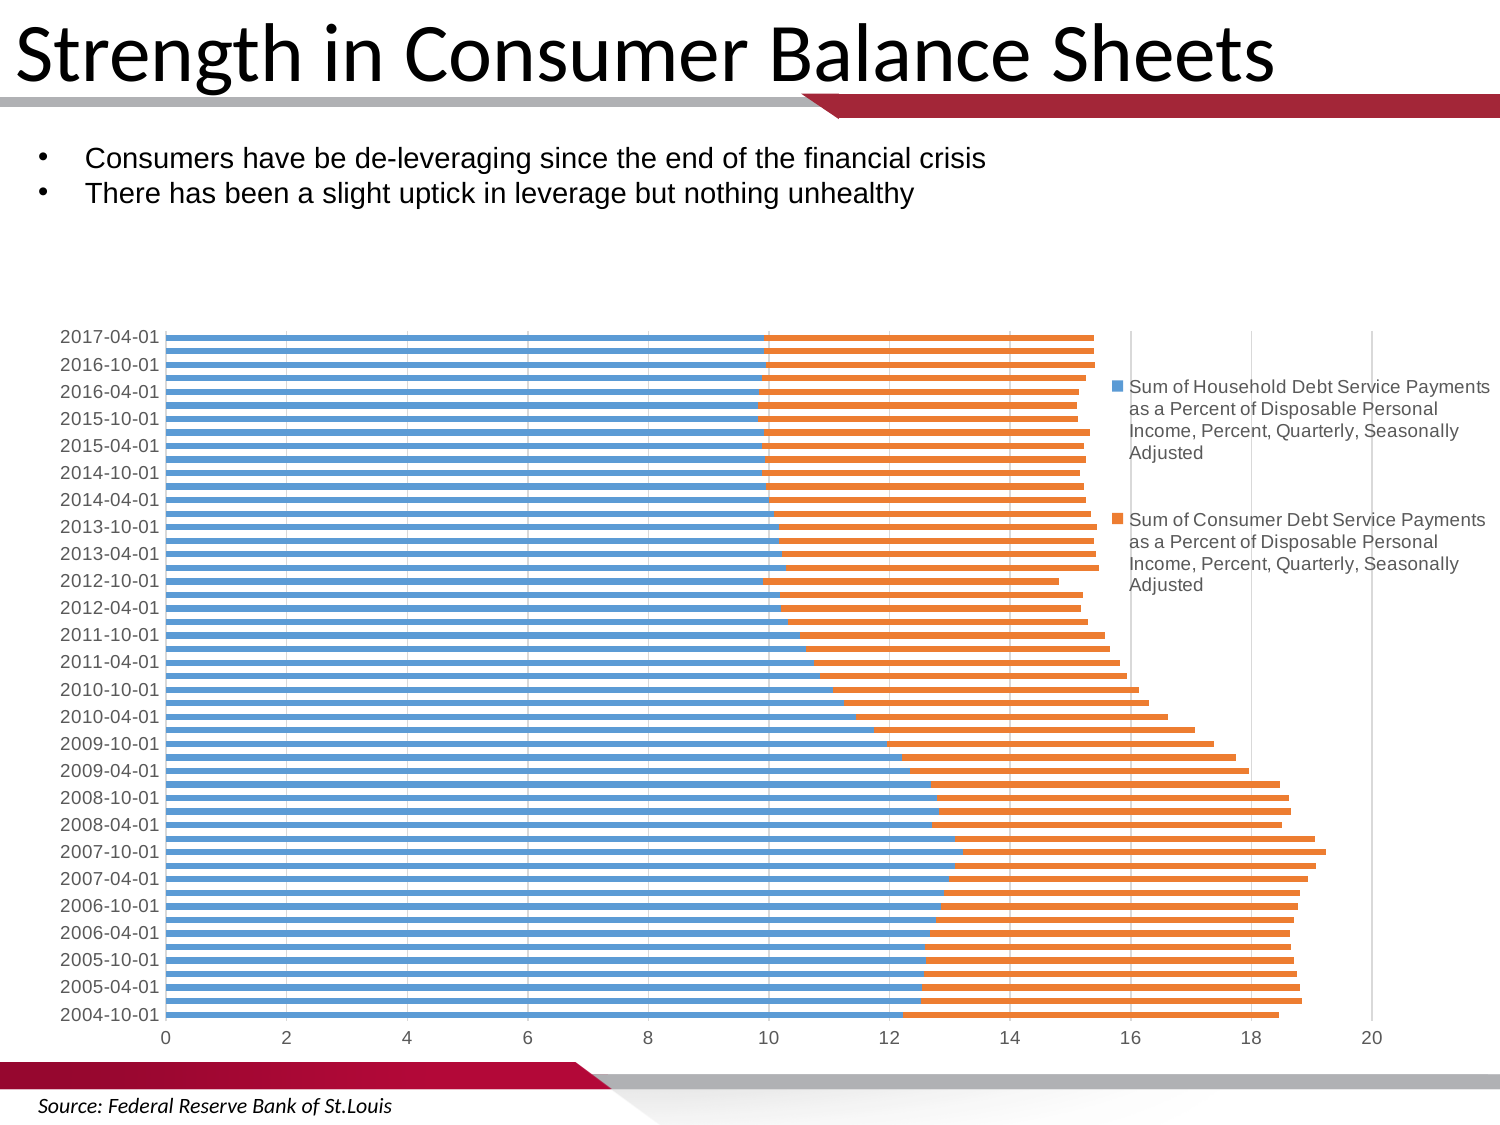

Strength in Consumer Balance Sheets

Consumers have be de-leveraging since the end of the financial crisis
There has been a slight uptick in leverage but nothing unhealthy

### Chart

| Category | Sum of Household Debt Service Payments as a Percent of Disposable Personal Income, Percent, Quarterly, Seasonally Adjusted | Sum of Consumer Debt Service Payments as a Percent of Disposable Personal Income, Percent, Quarterly, Seasonally Adjusted |
|---|---|---|
| 2004-10-01 | 12.22678 | 6.23386 |
| 2005-01-01 | 12.52813 | 6.30274 |
| 2005-04-01 | 12.54092 | 6.25872 |
| 2005-07-01 | 12.5708 | 6.17683 |
| 2005-10-01 | 12.59766 | 6.10821 |
| 2006-01-01 | 12.58056 | 6.07257 |
| 2006-04-01 | 12.67195 | 5.97457 |
| 2006-07-01 | 12.77292 | 5.9285 |
| 2006-10-01 | 12.85535 | 5.91448 |
| 2007-01-01 | 12.89663 | 5.9118 |
| 2007-04-01 | 12.98594 | 5.94733 |
| 2007-07-01 | 13.08586 | 5.97725 |
| 2007-10-01 | 13.22221 | 6.00795 |
| 2008-01-01 | 13.08328 | 5.97472 |
| 2008-04-01 | 12.70444 | 5.80376 |
| 2008-07-01 | 12.8136 | 5.84926 |
| 2008-10-01 | 12.78971 | 5.84065 |
| 2009-01-01 | 12.68991 | 5.78745 |
| 2009-04-01 | 12.34345 | 5.61235 |
| 2009-07-01 | 12.20354 | 5.54813 |
| 2009-10-01 | 11.96362 | 5.40865 |
| 2010-01-01 | 11.73892 | 5.3251 |
| 2010-04-01 | 11.43864 | 5.17336 |
| 2010-07-01 | 11.2381 | 5.06854 |
| 2010-10-01 | 11.0651 | 5.06274 |
| 2011-01-01 | 10.84077 | 5.09645 |
| 2011-04-01 | 10.74057 | 5.07438 |
| 2011-07-01 | 10.61647 | 5.03428 |
| 2011-10-01 | 10.52125 | 5.05016 |
| 2012-01-01 | 10.3058 | 4.98205 |
| 2012-04-01 | 10.1968 | 4.97598 |
| 2012-07-01 | 10.18982 | 5.01587 |
| 2012-10-01 | 9.89403 | 4.91841 |
| 2013-01-01 | 10.27537 | 5.1888 |
| 2013-04-01 | 10.20952 | 5.21201 |
| 2013-07-01 | 10.15897 | 5.22681 |
| 2013-10-01 | 10.17012 | 5.26055 |
| 2014-01-01 | 10.07941 | 5.25687 |
| 2014-04-01 | 10.00568 | 5.25703 |
| 2014-07-01 | 9.94942 | 5.2669 |
| 2014-10-01 | 9.88934 | 5.2731 |
| 2015-01-01 | 9.93248 | 5.3199 |
| 2015-04-01 | 9.88576 | 5.3441 |
| 2015-07-01 | 9.92045 | 5.39514 |
| 2015-10-01 | 9.82104 | 5.29575 |
| 2016-01-01 | 9.81695 | 5.28699 |
| 2016-04-01 | 9.82952 | 5.31857 |
| 2016-07-01 | 9.87922 | 5.36997 |
| 2016-10-01 | 9.95042 | 5.46105 |
| 2017-01-01 | 9.92219 | 5.46051 |
| 2017-04-01 | 9.91277 | 5.47596 |
Source: Federal Reserve Bank of St.Louis